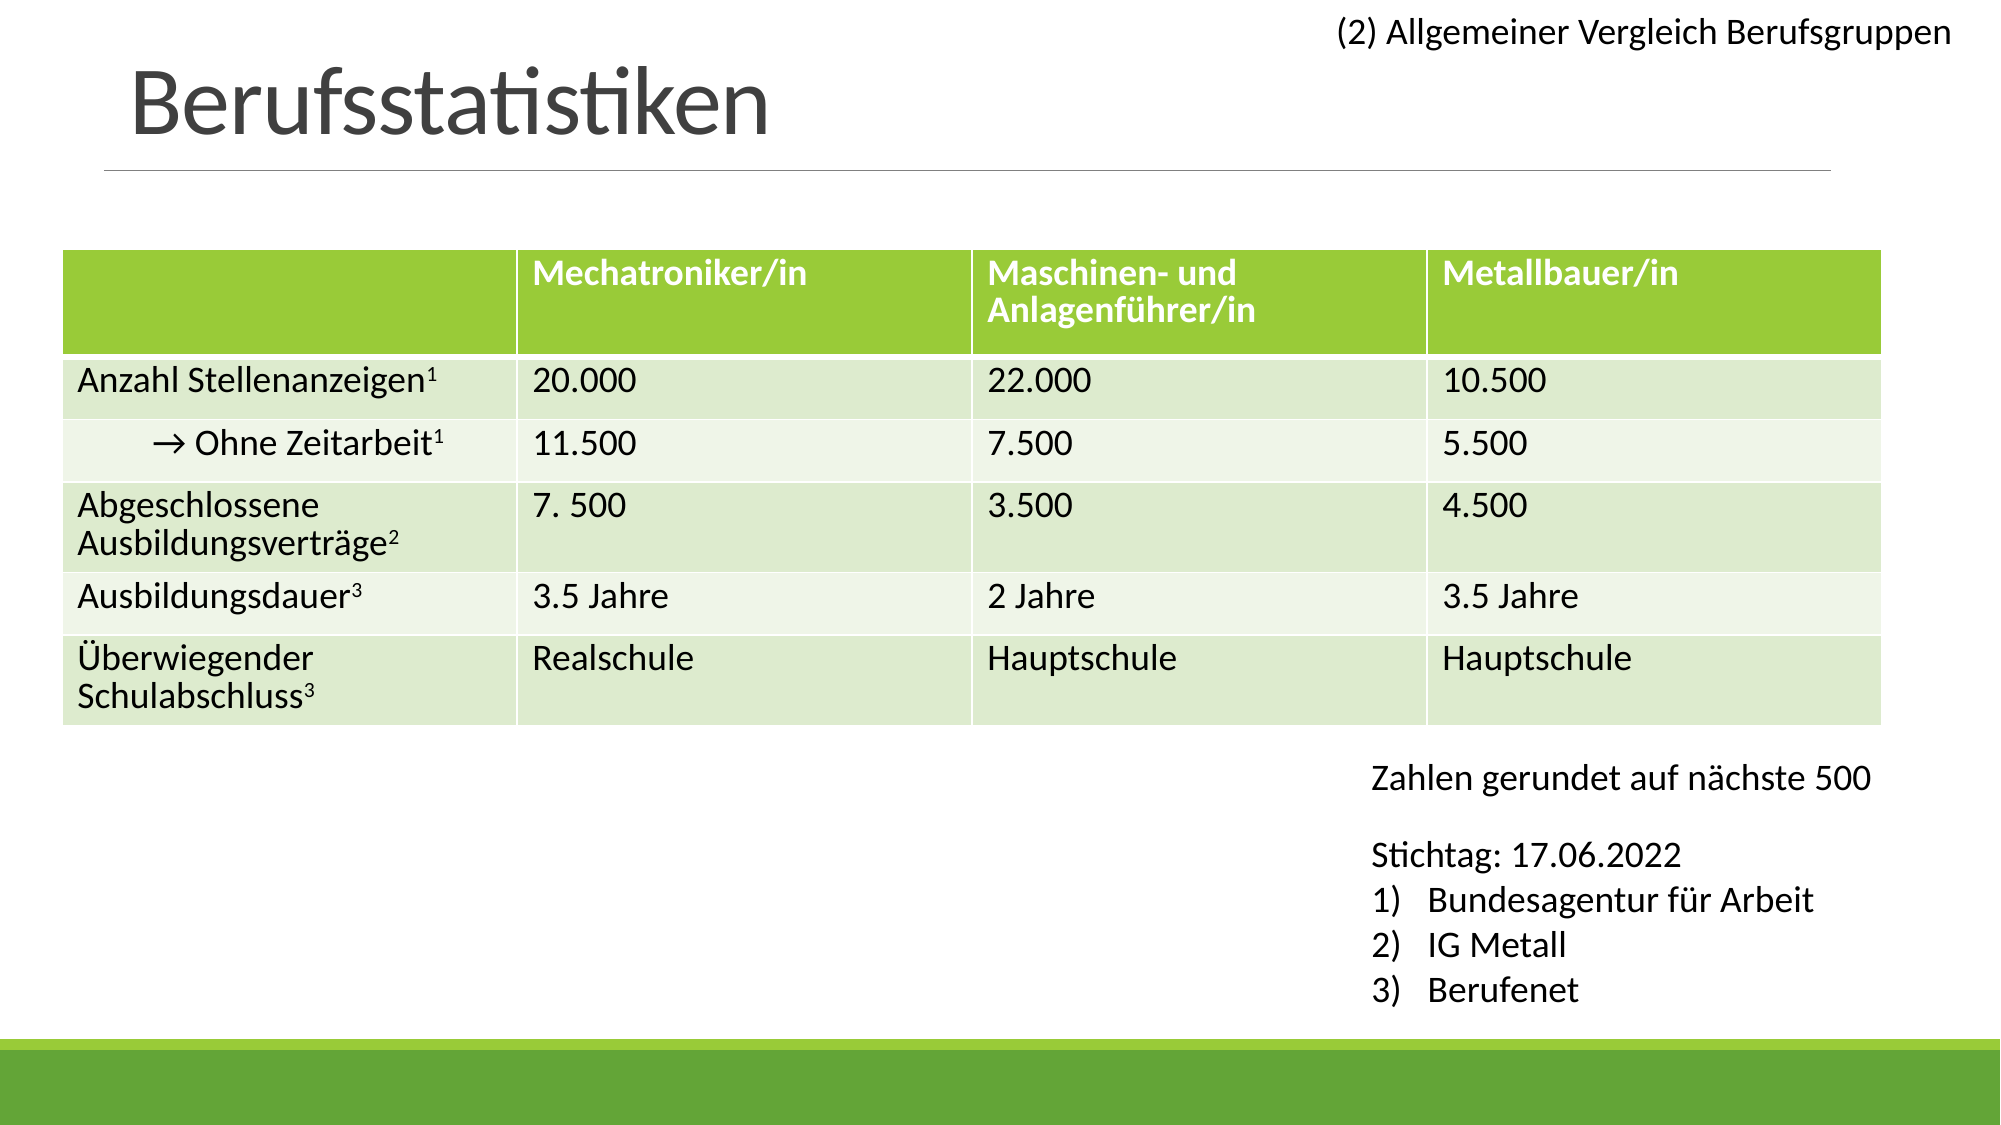

(2) Allgemeiner Vergleich Berufsgruppen
# Berufsstatistiken
|  | Mechatroniker/in | Maschinen- und Anlagenführer/in | Metallbauer/in |
| --- | --- | --- | --- |
| Anzahl Stellenanzeigen1 | 20.000 | 22.000 | 10.500 |
| → Ohne Zeitarbeit1 | 11.500 | 7.500 | 5.500 |
| Abgeschlossene Ausbildungsverträge2 | 7. 500 | 3.500 | 4.500 |
| Ausbildungsdauer3 | 3.5 Jahre | 2 Jahre | 3.5 Jahre |
| Überwiegender Schulabschluss3 | Realschule | Hauptschule | Hauptschule |
Zahlen gerundet auf nächste 500
Stichtag: 17.06.2022
Bundesagentur für Arbeit
IG Metall
Berufenet